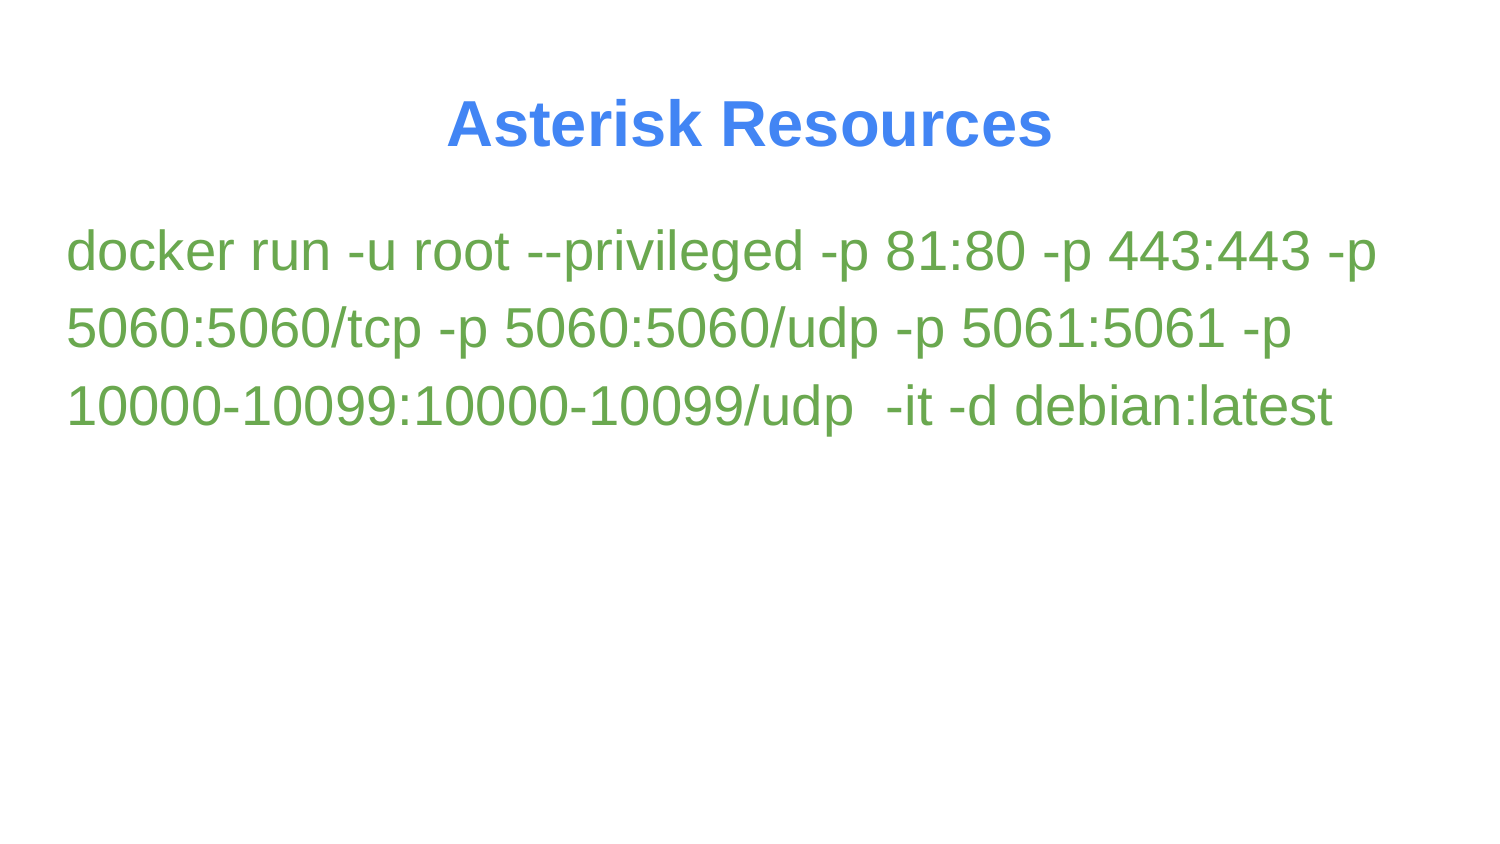

# Asterisk Resources
docker run -u root --privileged -p 81:80 -p 443:443 -p 5060:5060/tcp -p 5060:5060/udp -p 5061:5061 -p 10000-10099:10000-10099/udp  -it -d debian:latest